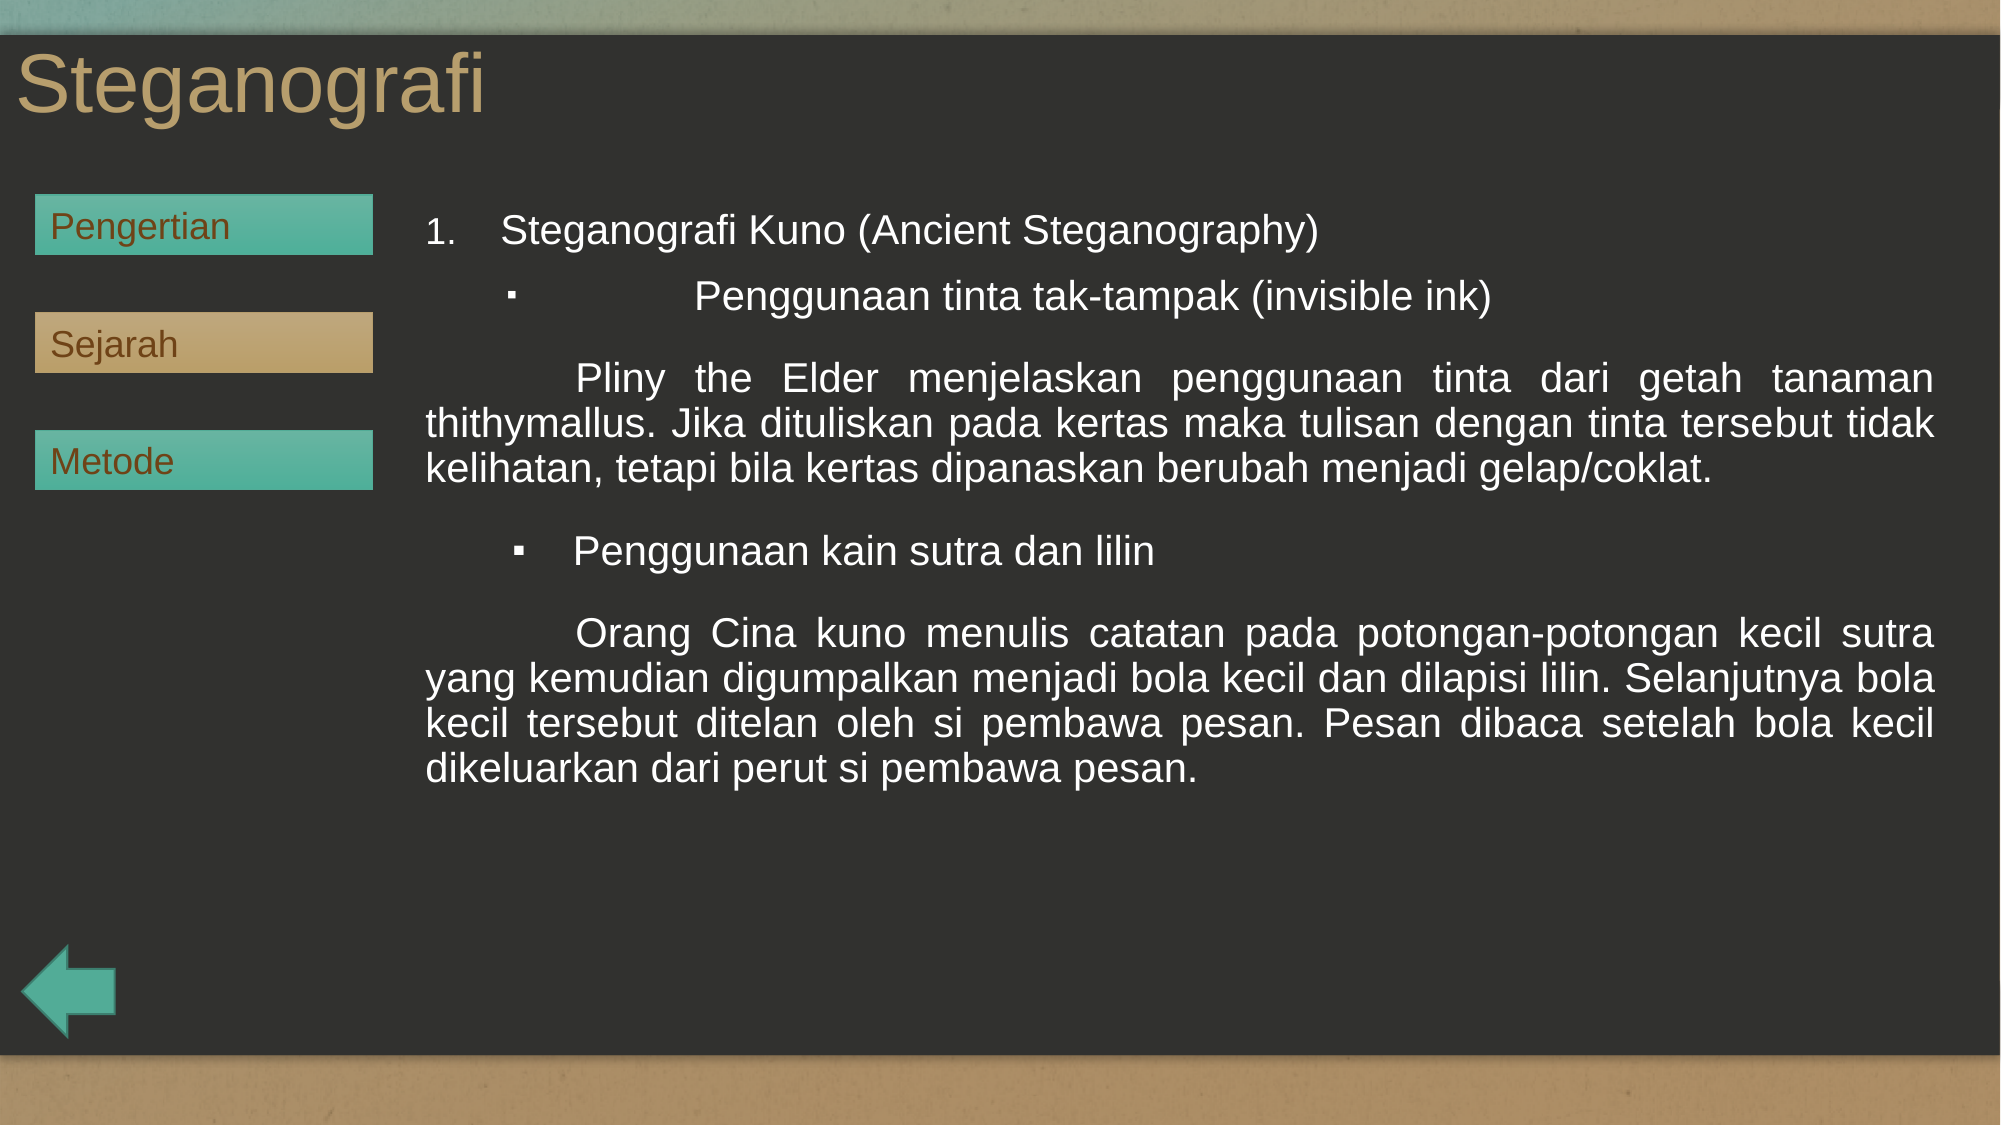

# Steganografi
Pengertian
Steganografi Kuno (Ancient Steganography)
	Penggunaan tinta tak-tampak (invisible ink)
	Pliny the Elder menjelaskan penggunaan tinta dari getah tanaman thithymallus. Jika dituliskan pada kertas maka tulisan dengan tinta tersebut tidak kelihatan, tetapi bila kertas dipanaskan berubah menjadi gelap/coklat.
Penggunaan kain sutra dan lilin
	Orang Cina kuno menulis catatan pada potongan-potongan kecil sutra yang kemudian digumpalkan menjadi bola kecil dan dilapisi lilin. Selanjutnya bola kecil tersebut ditelan oleh si pembawa pesan. Pesan dibaca setelah bola kecil dikeluarkan dari perut si pembawa pesan.
Sejarah
Metode